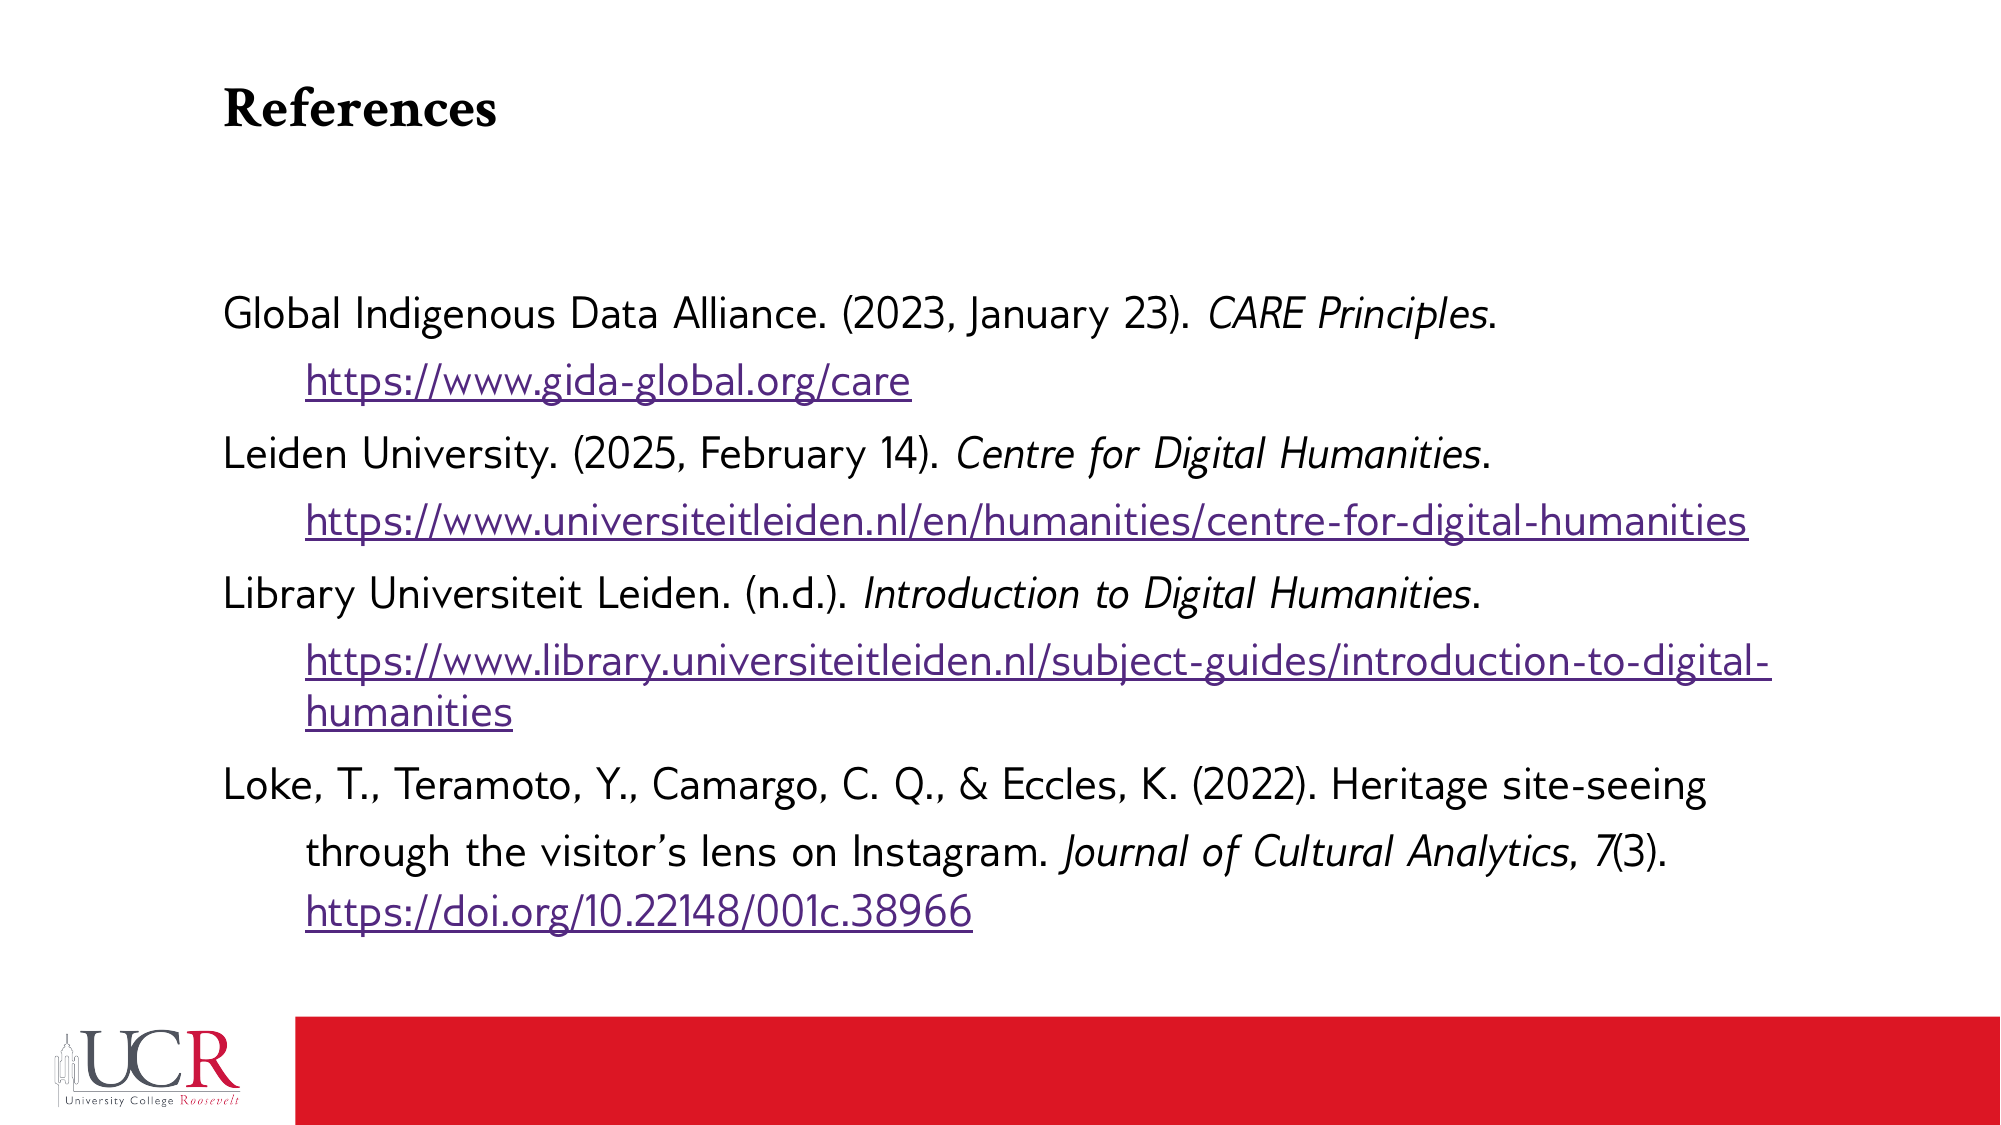

# References
Global Indigenous Data Alliance. (2023, January 23). CARE Principles.
https://www.gida-global.org/care
Leiden University. (2025, February 14). Centre for Digital Humanities.
https://www.universiteitleiden.nl/en/humanities/centre-for-digital-humanities
Library Universiteit Leiden. (n.d.). Introduction to Digital Humanities.
https://www.library.universiteitleiden.nl/subject-guides/introduction-to-digital-humanities
Loke, T., Teramoto, Y., Camargo, C. Q., & Eccles, K. (2022). Heritage site-seeing
through the visitor’s lens on Instagram. Journal of Cultural Analytics, 7(3). https://doi.org/10.22148/001c.38966